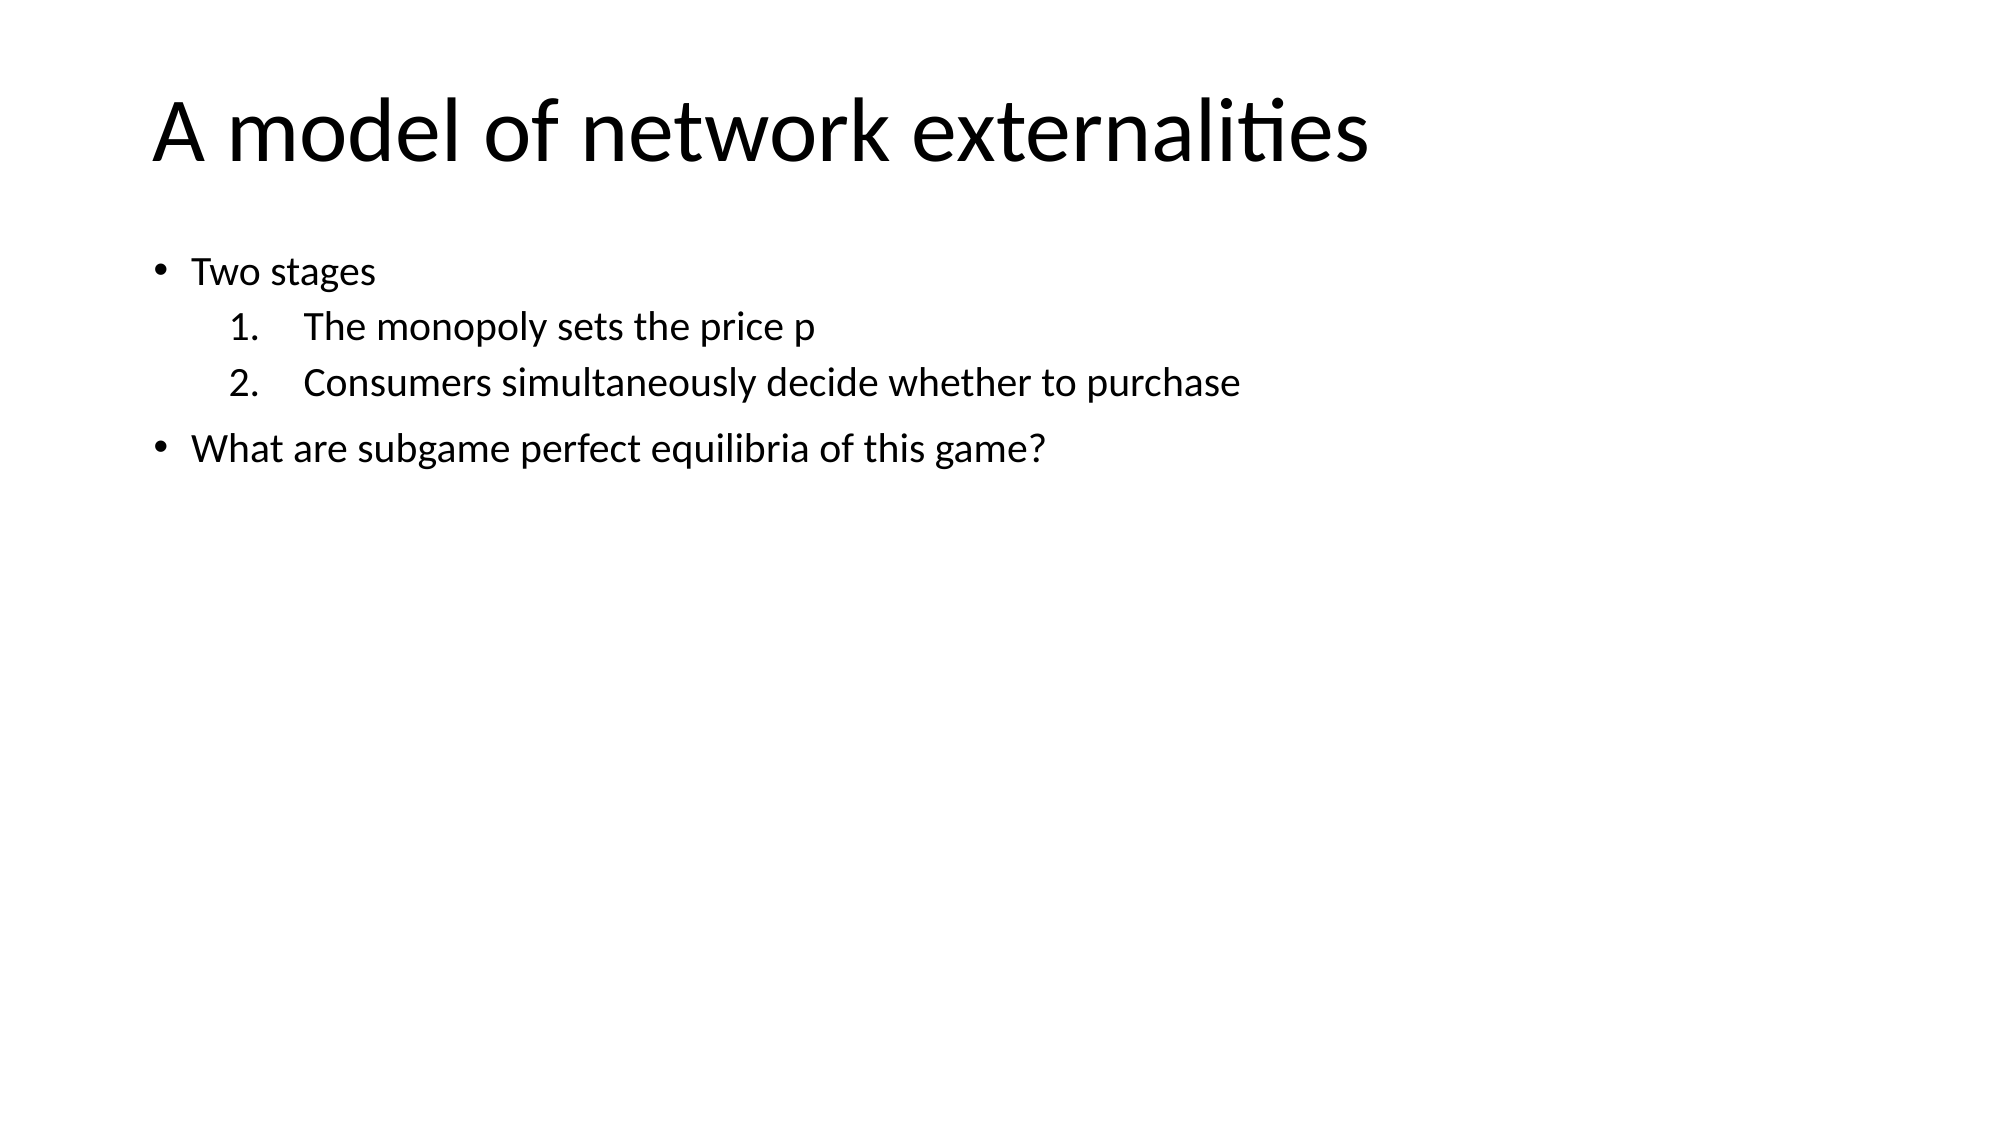

A model of network externalities
Two stages
The monopoly sets the price p
Consumers simultaneously decide whether to purchase
What are subgame perfect equilibria of this game?